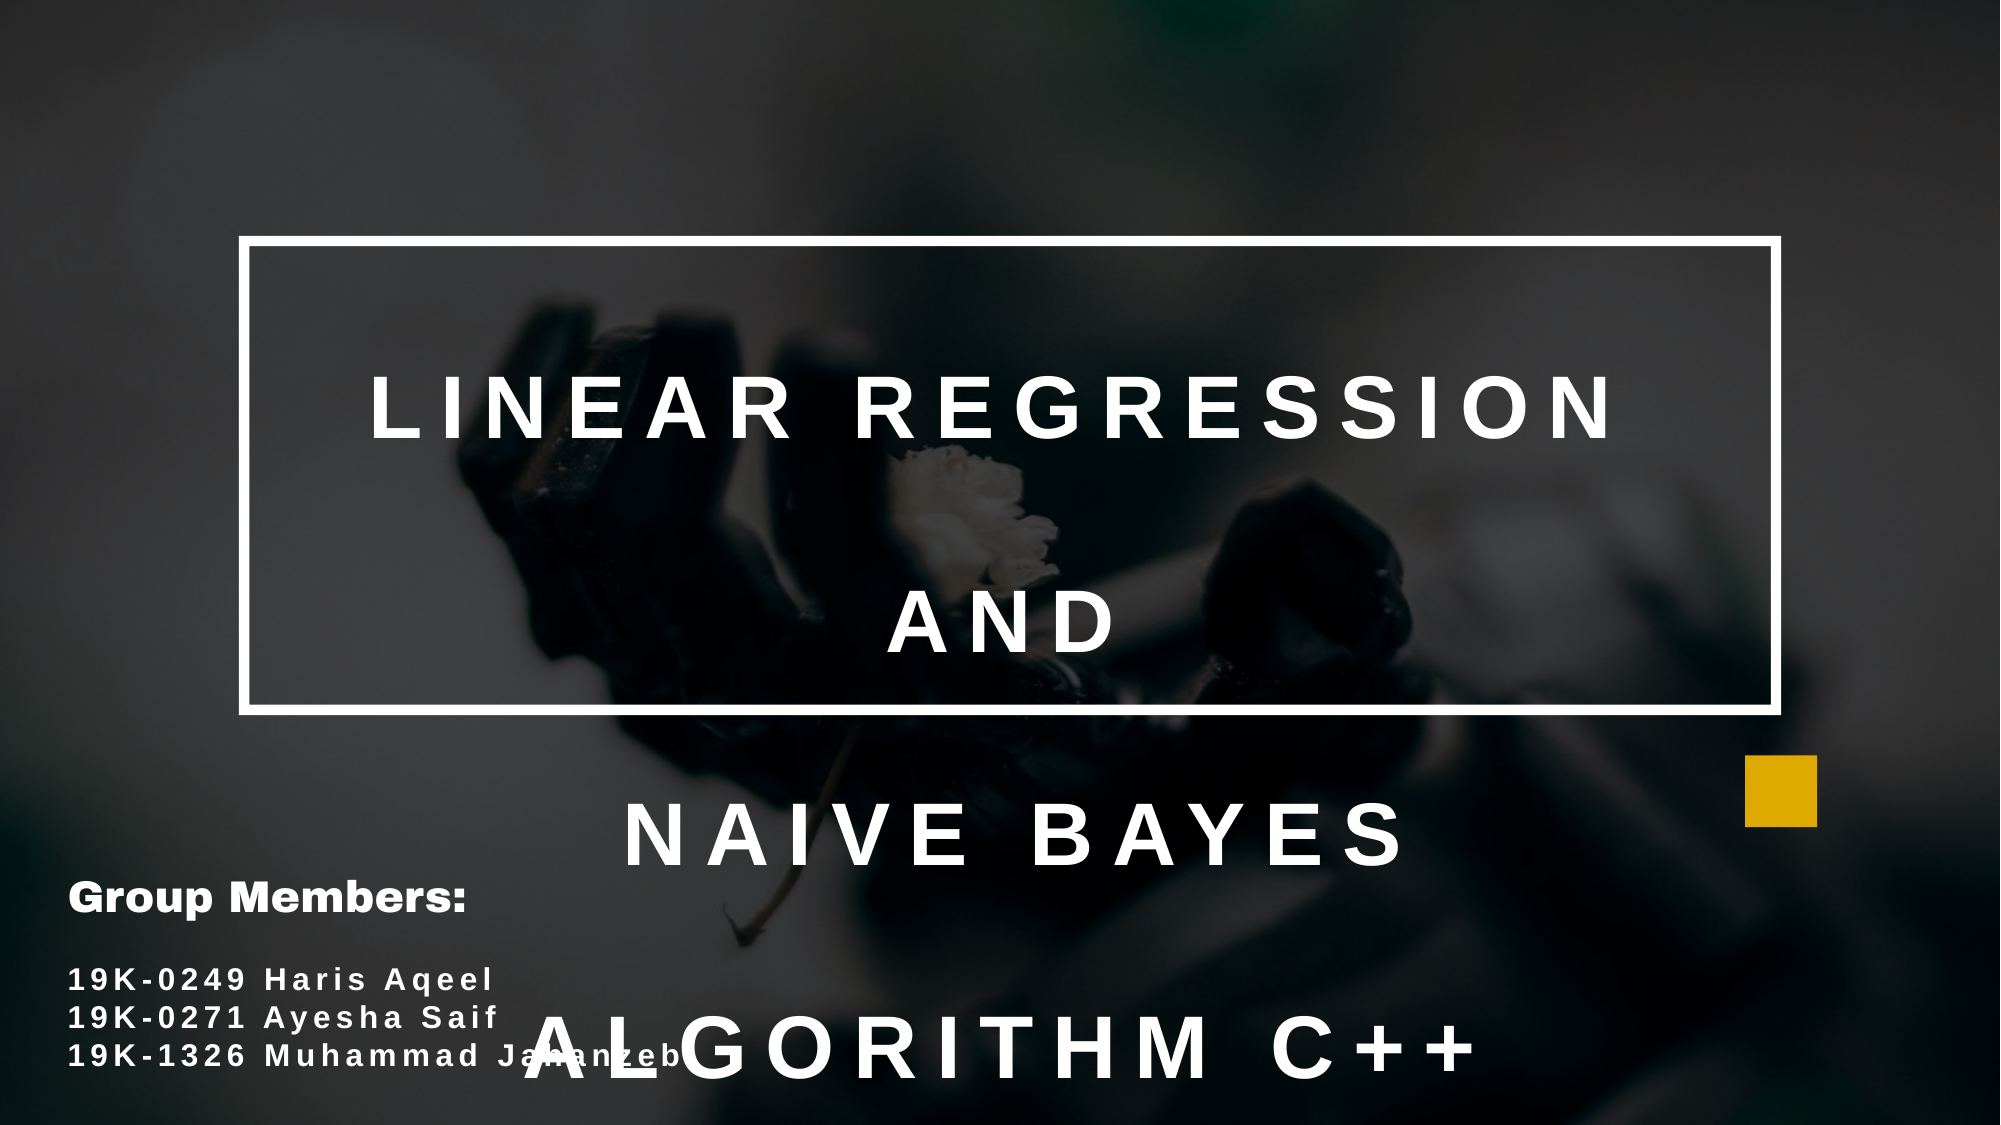

LINEAR REGRESSION AND
 NAIVE BAYES ALGORITHM C++

Group Members:

19K-0249 Haris Aqeel
19K-0271 Ayesha Saif
19K-1326 Muhammad Jahanzeb